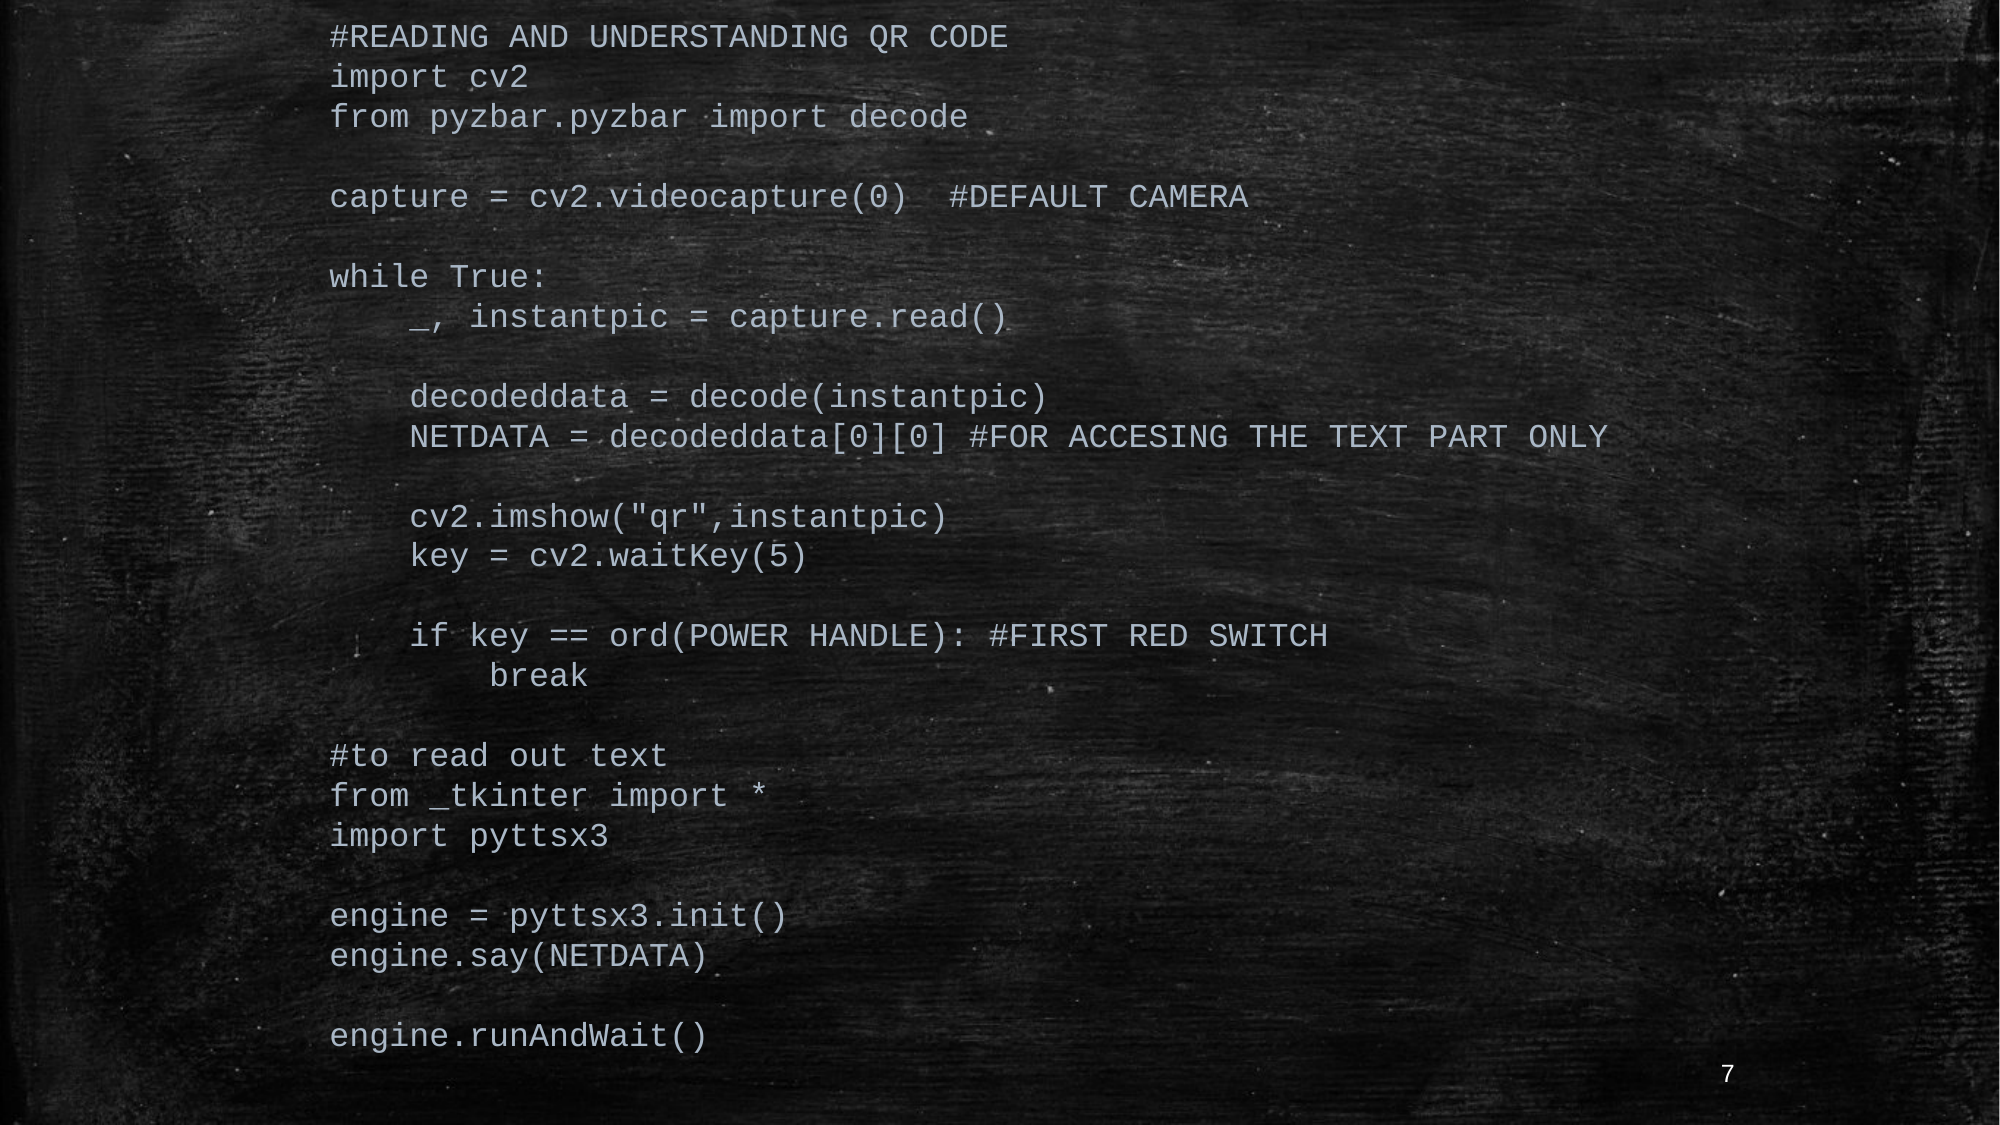

#READING AND UNDERSTANDING QR CODE
import cv2
from pyzbar.pyzbar import decode
capture = cv2.videocapture(0)  #DEFAULT CAMERA
while True:
    _, instantpic = capture.read()
    decodeddata = decode(instantpic)
    NETDATA = decodeddata[0][0] #FOR ACCESING THE TEXT PART ONLY
    cv2.imshow("qr",instantpic)
    key = cv2.waitKey(5)
    if key == ord(POWER HANDLE): #FIRST RED SWITCH
        break
#to read out text
from _tkinter import *
import pyttsx3
engine = pyttsx3.init()
engine.say(NETDATA)
engine.runAndWait()
7